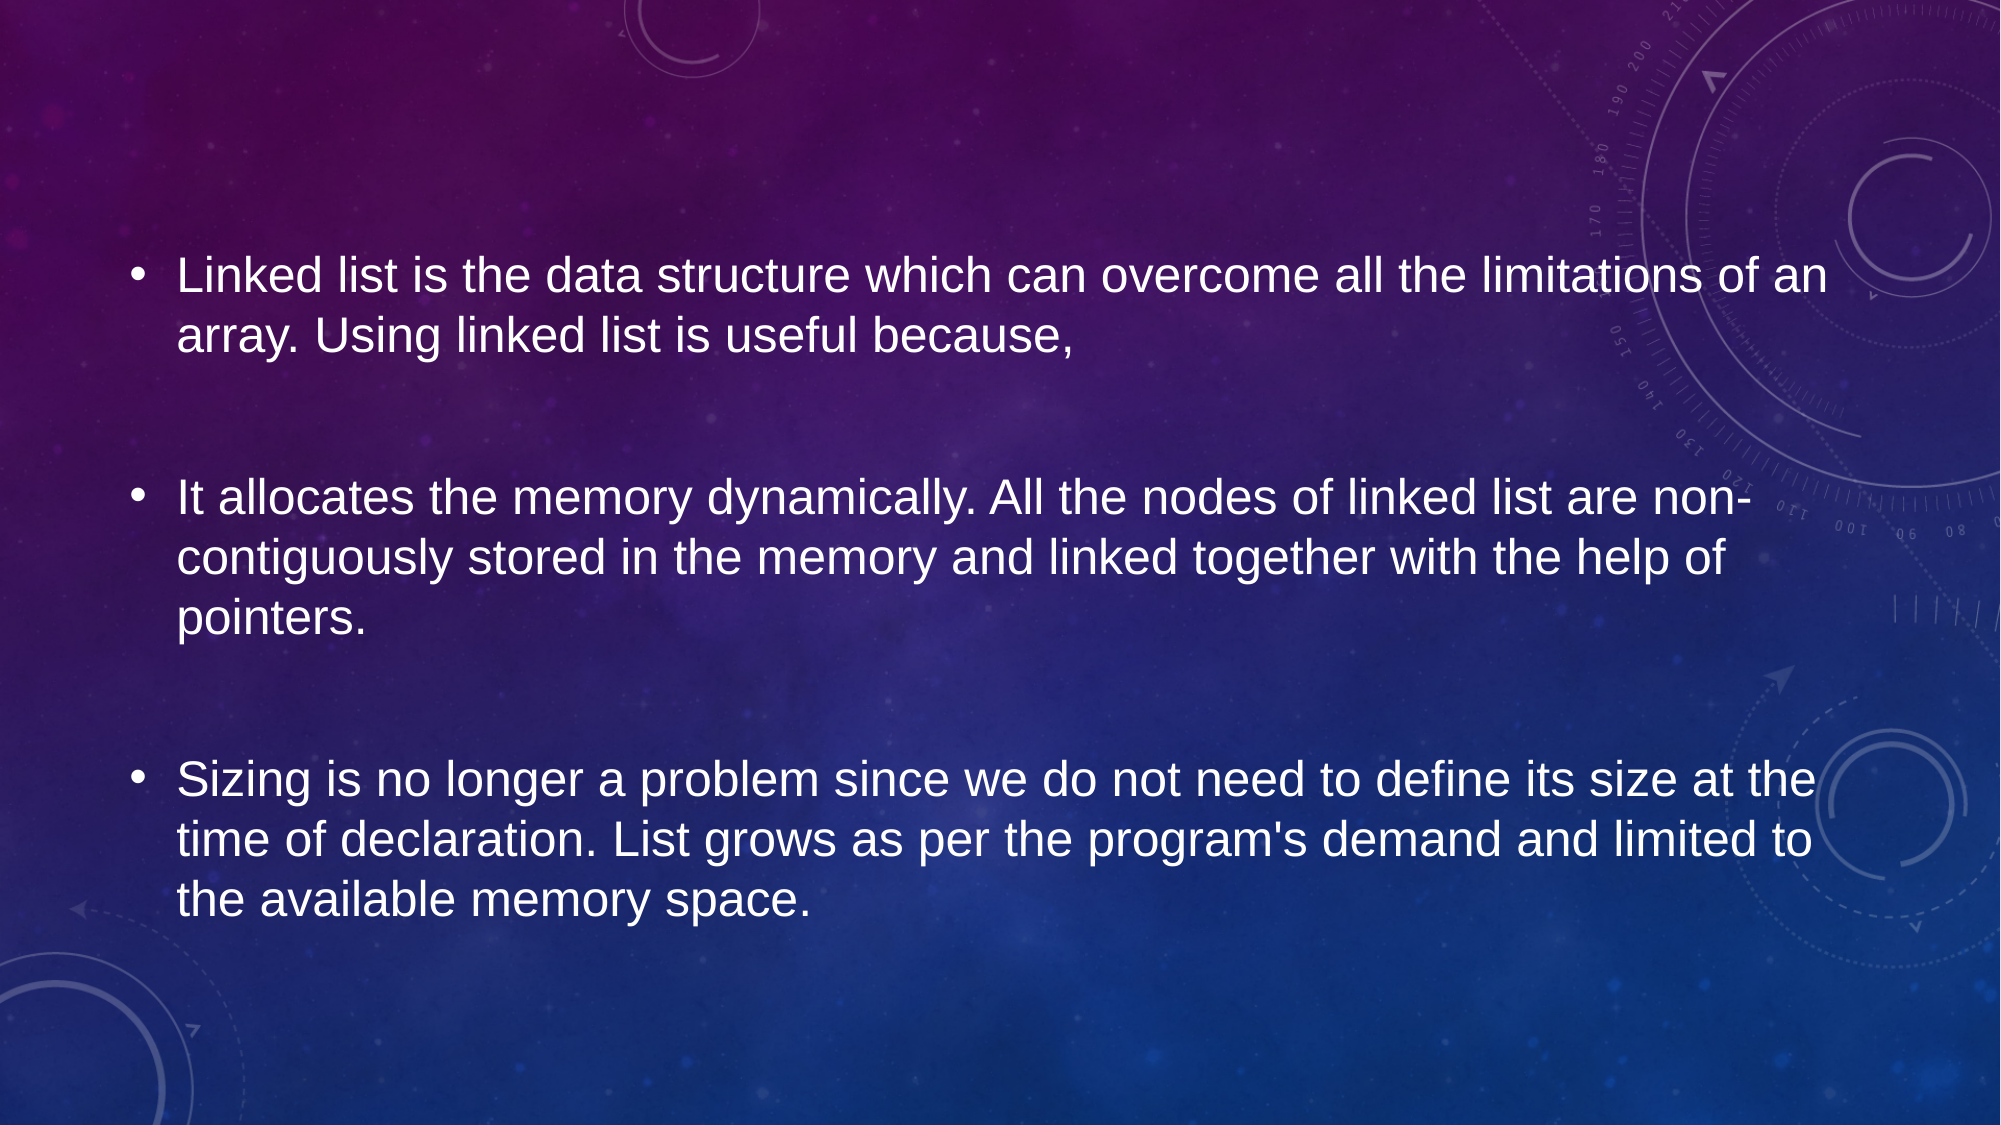

Linked list is the data structure which can overcome all the limitations of an array. Using linked list is useful because,

It allocates the memory dynamically. All the nodes of linked list are non-contiguously stored in the memory and linked together with the help of pointers.

Sizing is no longer a problem since we do not need to define its size at the time of declaration. List grows as per the program's demand and limited to the available memory space.